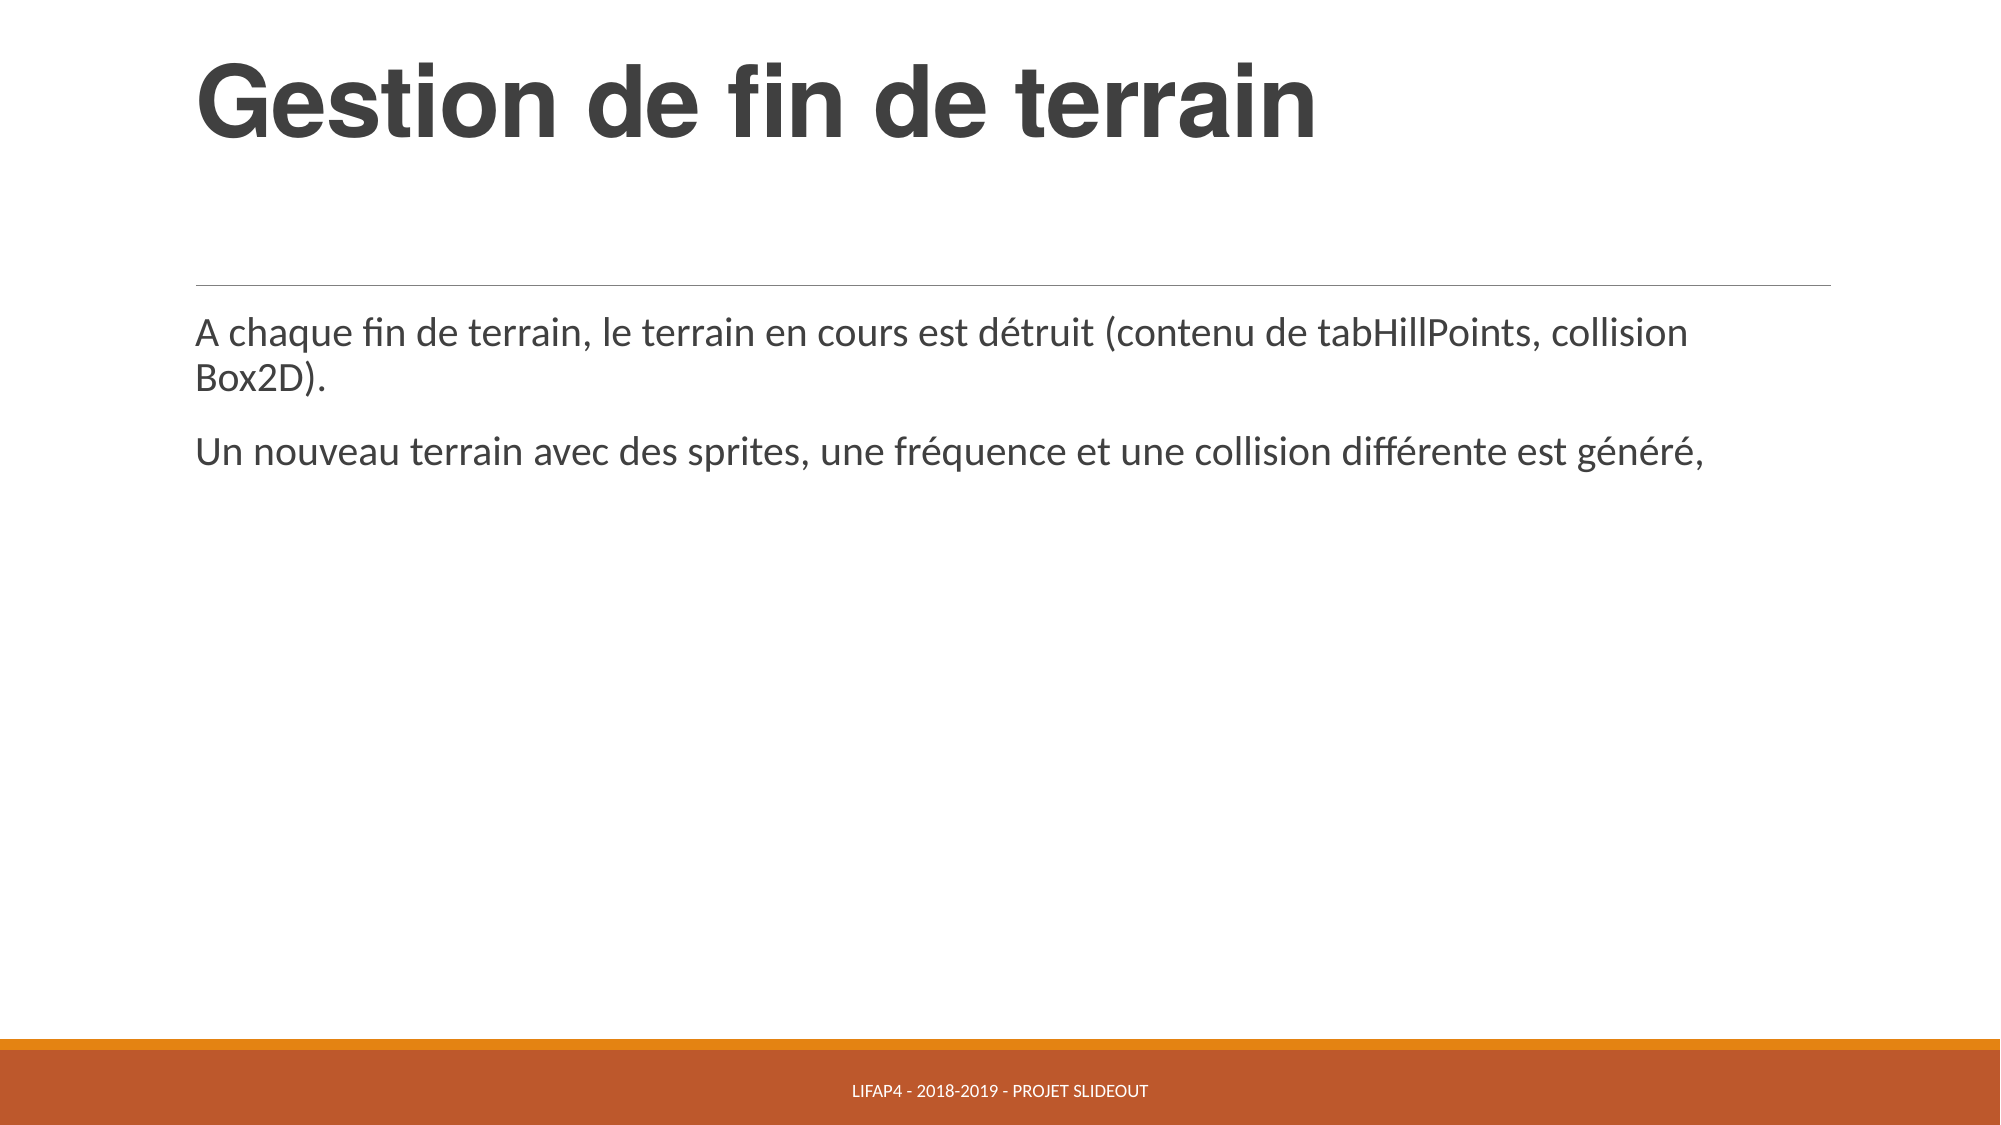

# Gestion de fin de terrain
A chaque fin de terrain, le terrain en cours est détruit (contenu de tabHillPoints, collision Box2D).
Un nouveau terrain avec des sprites, une fréquence et une collision différente est généré,
LIFAP4 - 2018-2019 - Projet Slideout